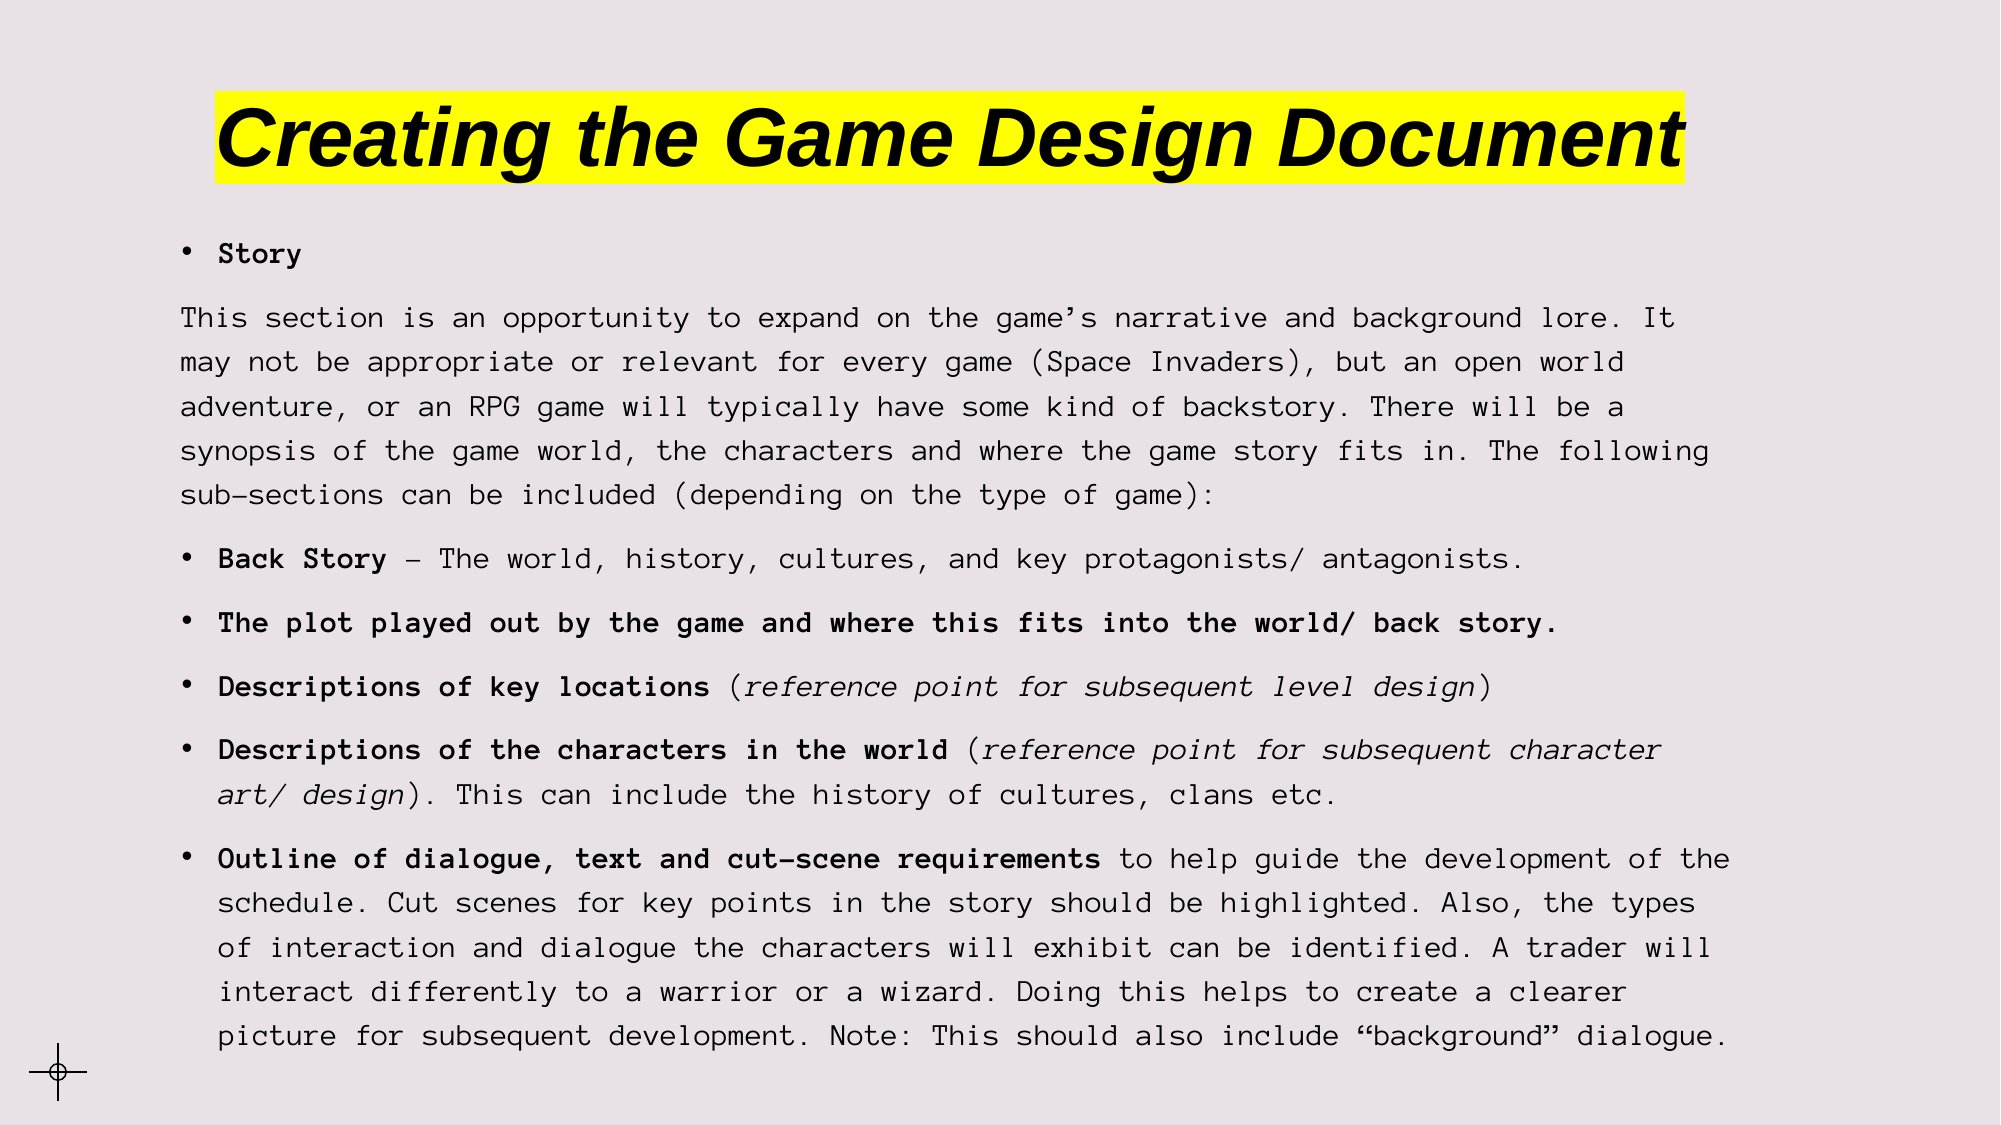

# Creating the Game Design Document
Story
This section is an opportunity to expand on the game’s narrative and background lore. It may not be appropriate or relevant for every game (Space Invaders), but an open world adventure, or an RPG game will typically have some kind of backstory. There will be a synopsis of the game world, the characters and where the game story fits in. The following sub-sections can be included (depending on the type of game):
Back Story – The world, history, cultures, and key protagonists/ antagonists.
The plot played out by the game and where this fits into the world/ back story.
Descriptions of key locations (reference point for subsequent level design)
Descriptions of the characters in the world (reference point for subsequent character art/ design). This can include the history of cultures, clans etc.
Outline of dialogue, text and cut-scene requirements to help guide the development of the schedule. Cut scenes for key points in the story should be highlighted. Also, the types of interaction and dialogue the characters will exhibit can be identified. A trader will interact differently to a warrior or a wizard. Doing this helps to create a clearer picture for subsequent development. Note: This should also include “background” dialogue.